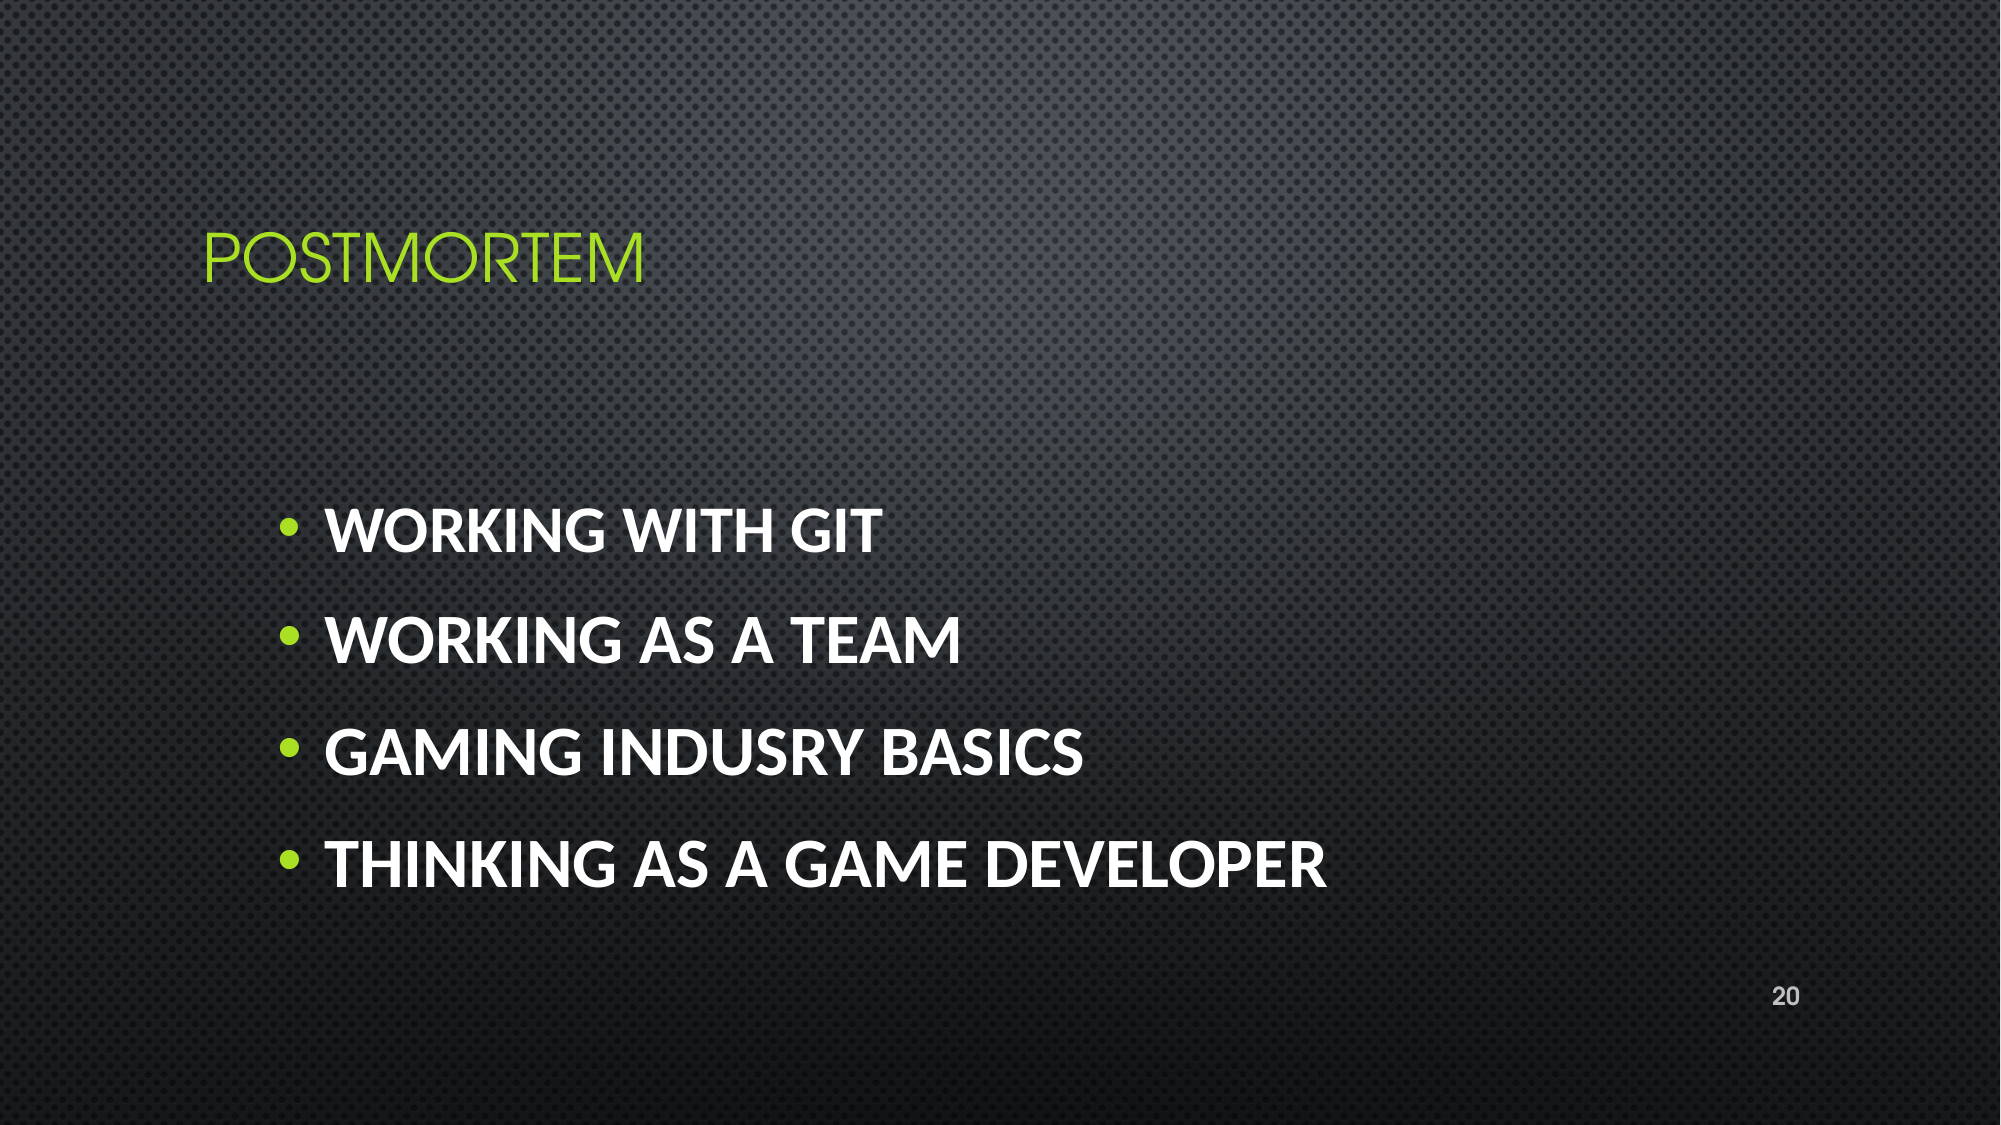

# POSTMORTEM
Working with GIT
Working as a team
Gaming indusry basics
Thinking as a game developer
20